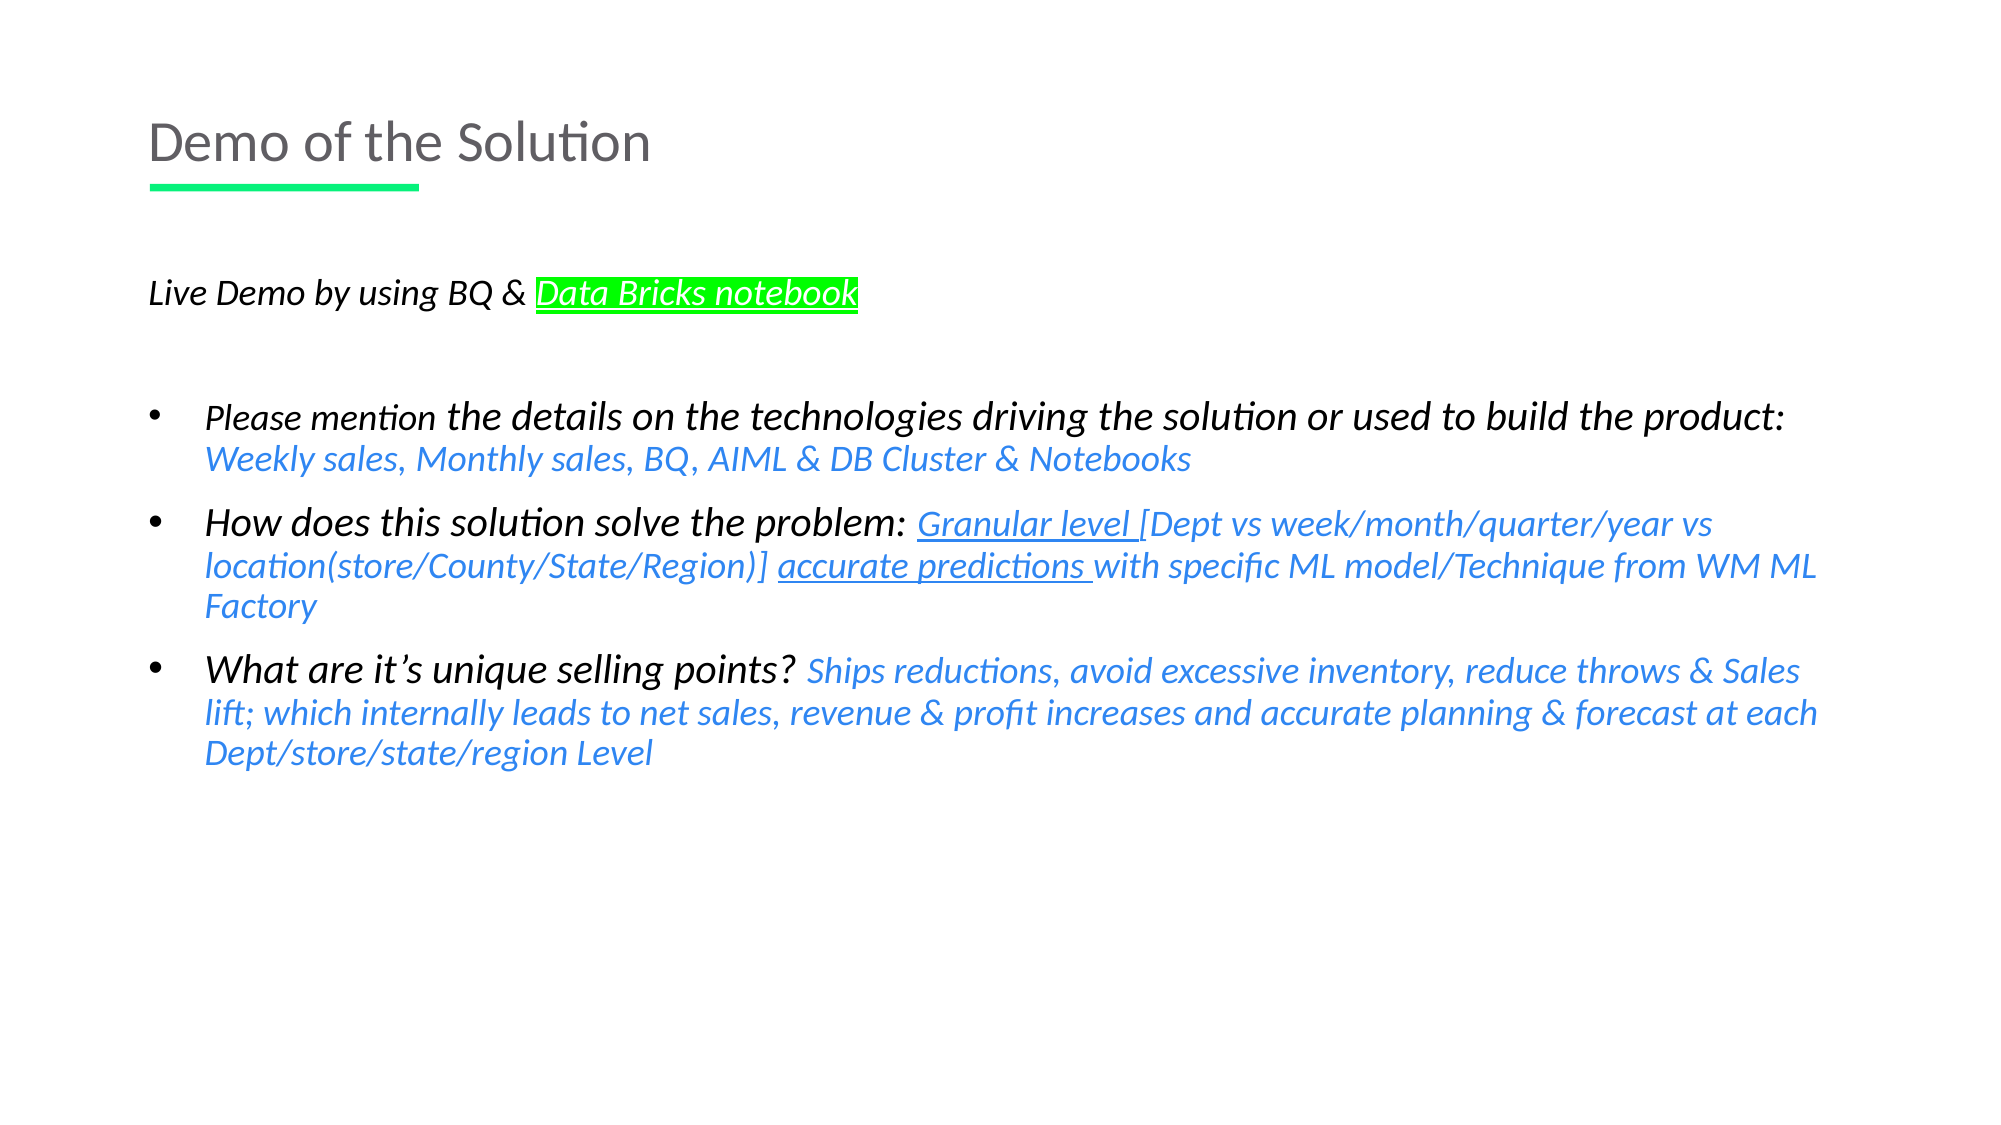

Demo of the Solution
Live Demo by using BQ & Data Bricks notebook

Please mention the details on the technologies driving the solution or used to build the product: Weekly sales, Monthly sales, BQ, AIML & DB Cluster & Notebooks
How does this solution solve the problem: Granular level [Dept vs week/month/quarter/year vs location(store/County/State/Region)] accurate predictions with specific ML model/Technique from WM ML Factory
What are it’s unique selling points? Ships reductions, avoid excessive inventory, reduce throws & Sales lift; which internally leads to net sales, revenue & profit increases and accurate planning & forecast at each Dept/store/state/region Level